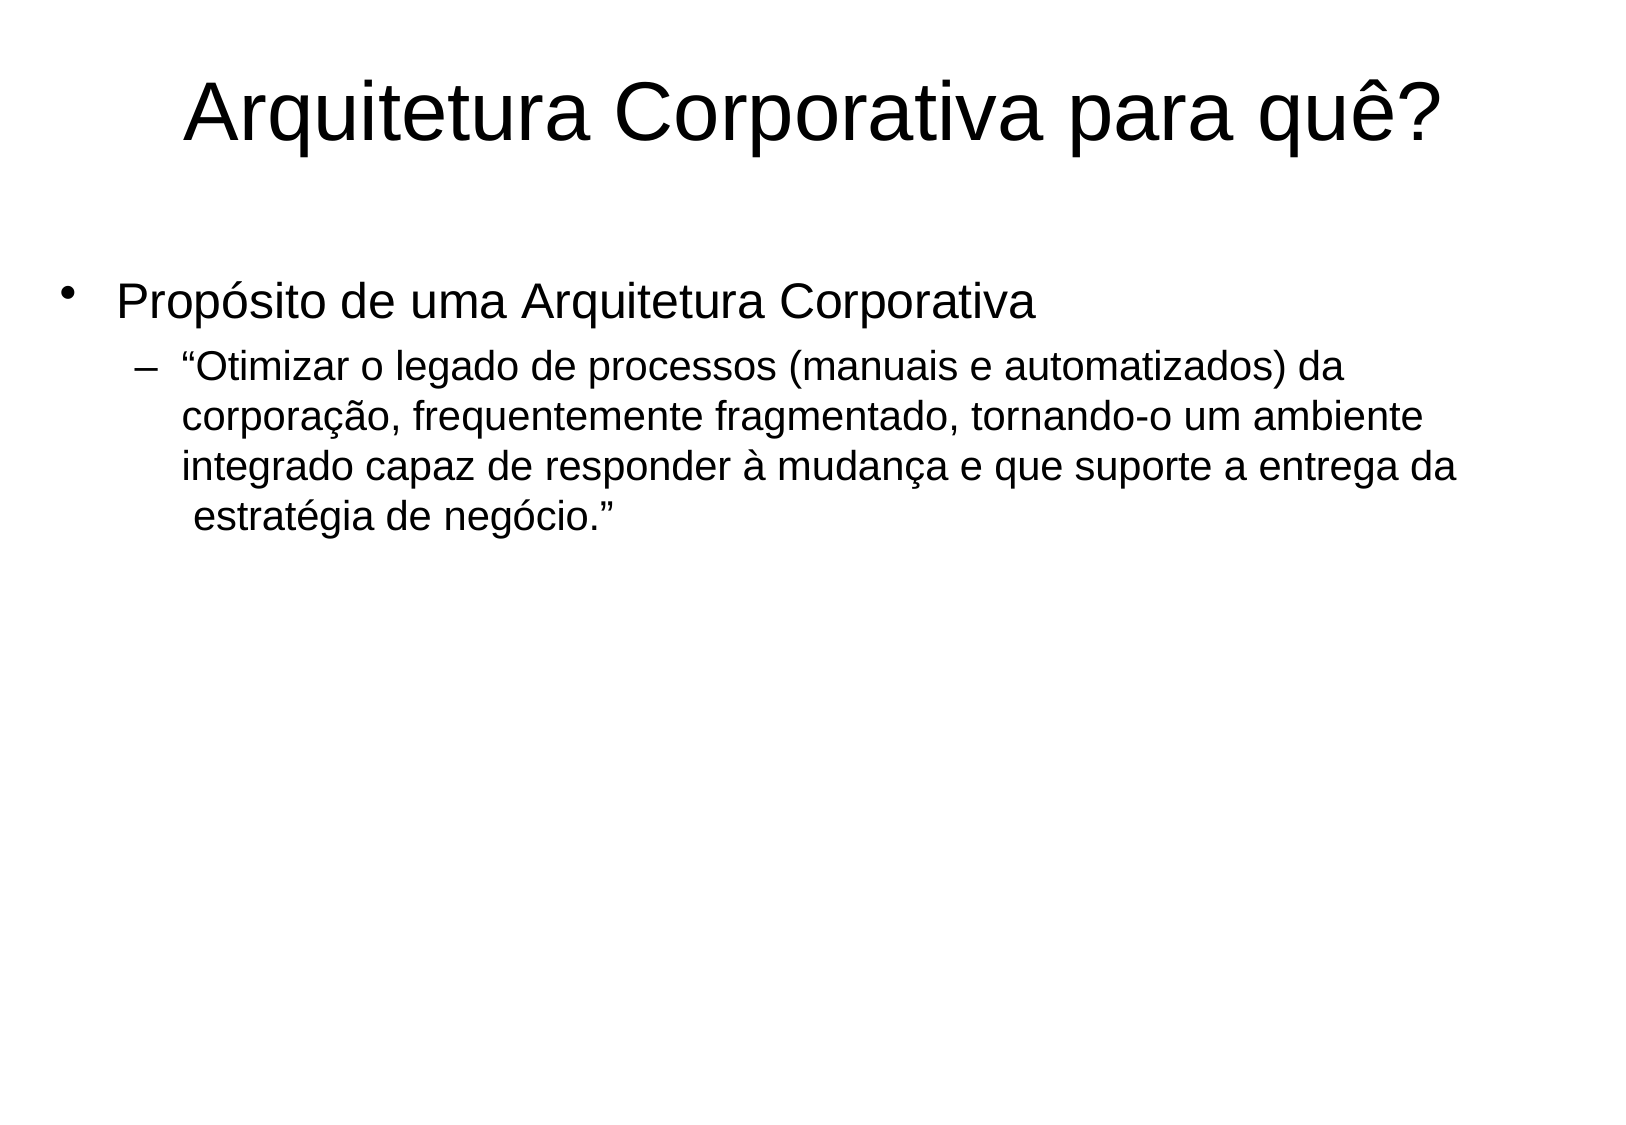

# Arquitetura Corporativa para quê?
Propósito de uma Arquitetura Corporativa
–	“Otimizar o legado de processos (manuais e automatizados) da  corporação, frequentemente fragmentado, tornando-o um ambiente  integrado capaz de responder à mudança e que suporte a entrega da  estratégia de negócio.”